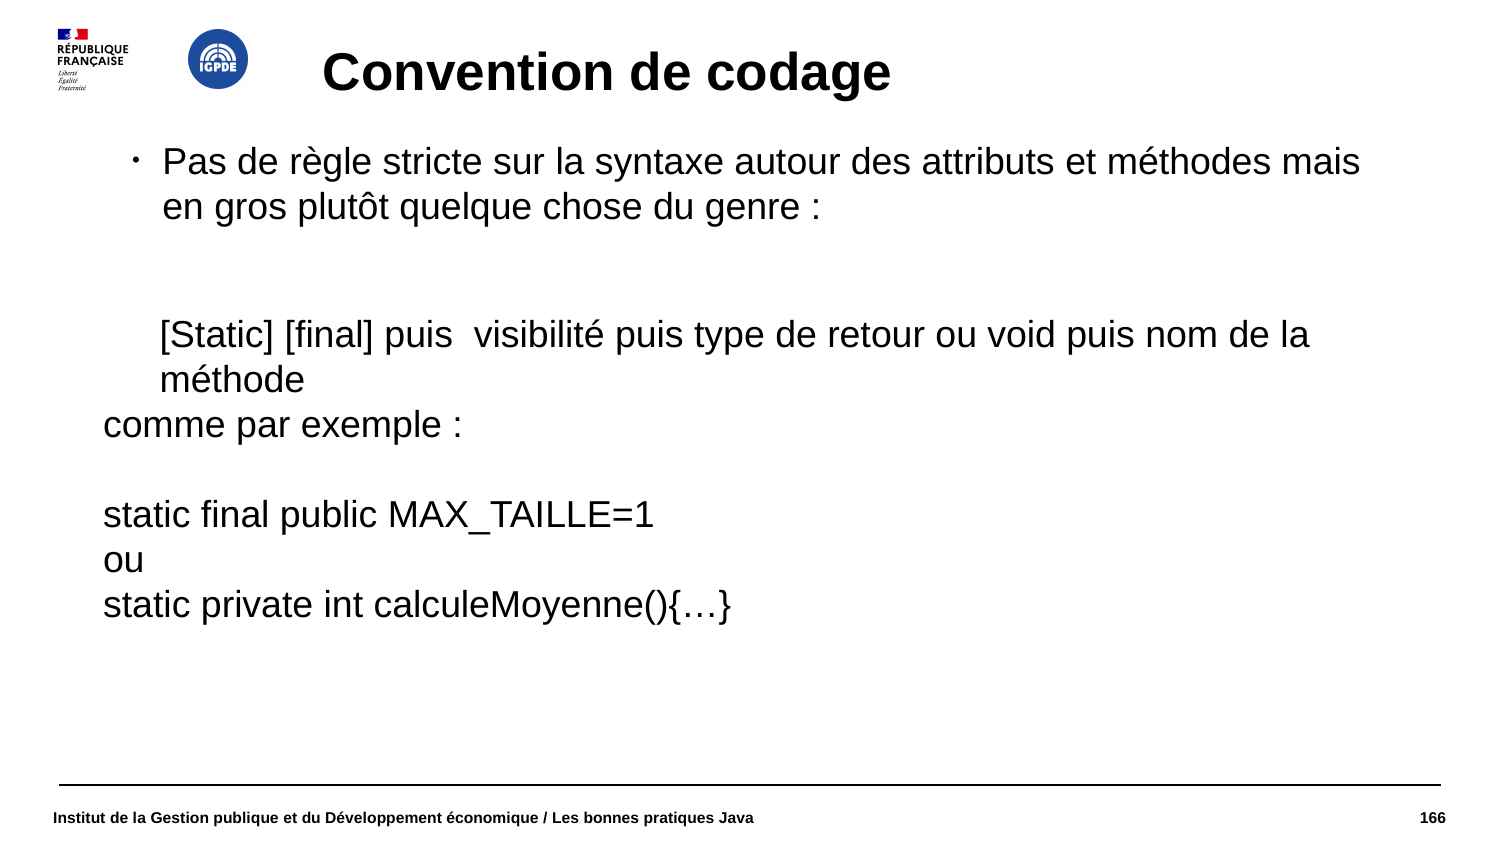

# Convention de codage
Pas de règle stricte sur la syntaxe autour des attributs et méthodes mais en gros plutôt quelque chose du genre :

	[Static] [final] puis  visibilité puis type de retour ou void puis nom de la méthode
comme par exemple :

static final public MAX_TAILLE=1
ou
static private int calculeMoyenne(){…}
Institut de la Gestion publique et du Développement économique / Les bonnes pratiques Java
166